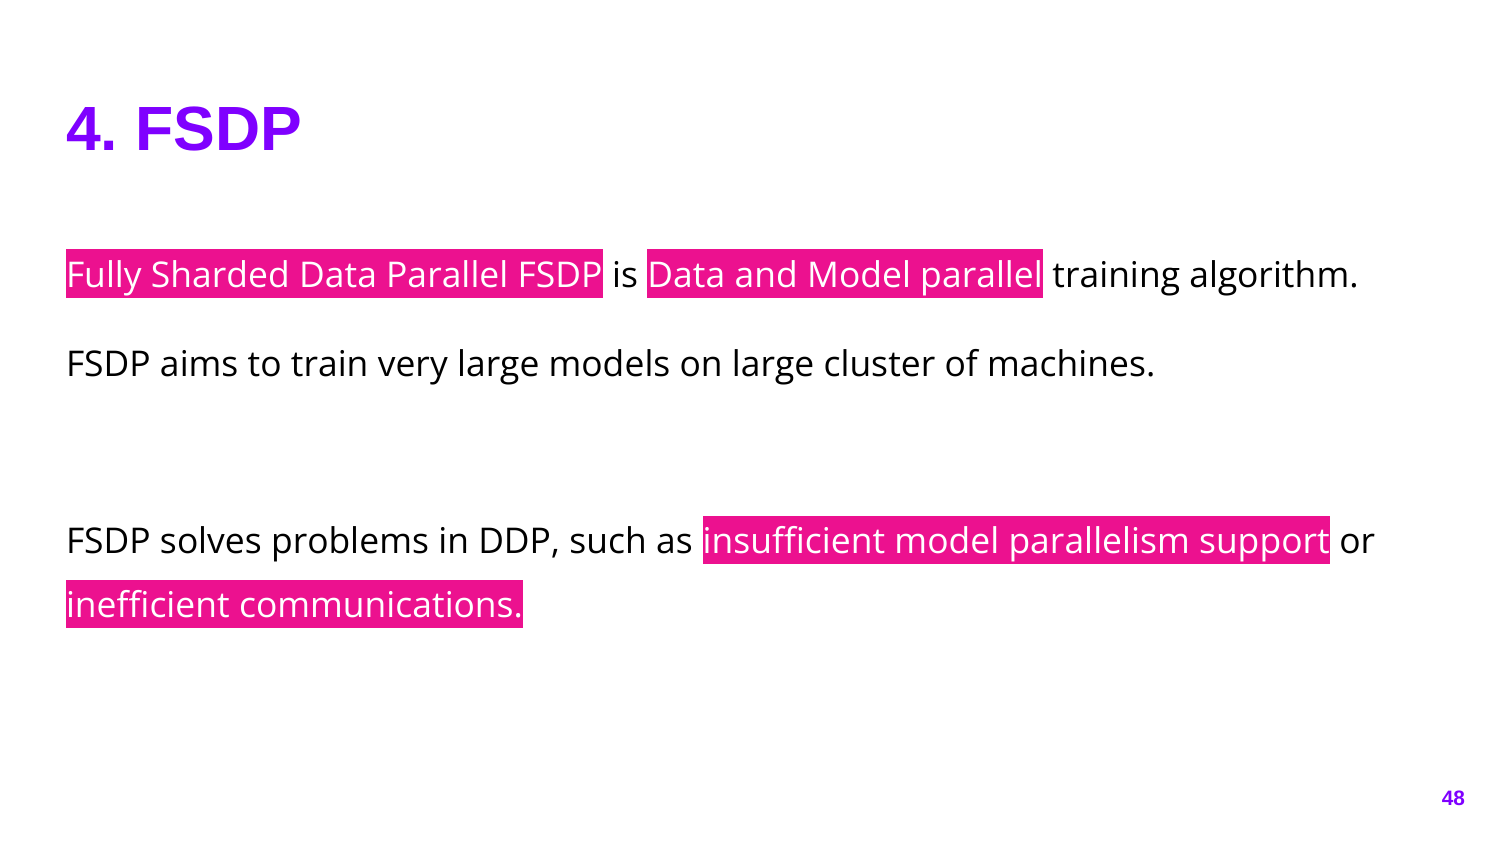

# 4. FSDP
Fully Sharded Data Parallel FSDP is Data and Model parallel training algorithm.
FSDP aims to train very large models on large cluster of machines.

FSDP solves problems in DDP, such as insufficient model parallelism support or inefficient communications.
48